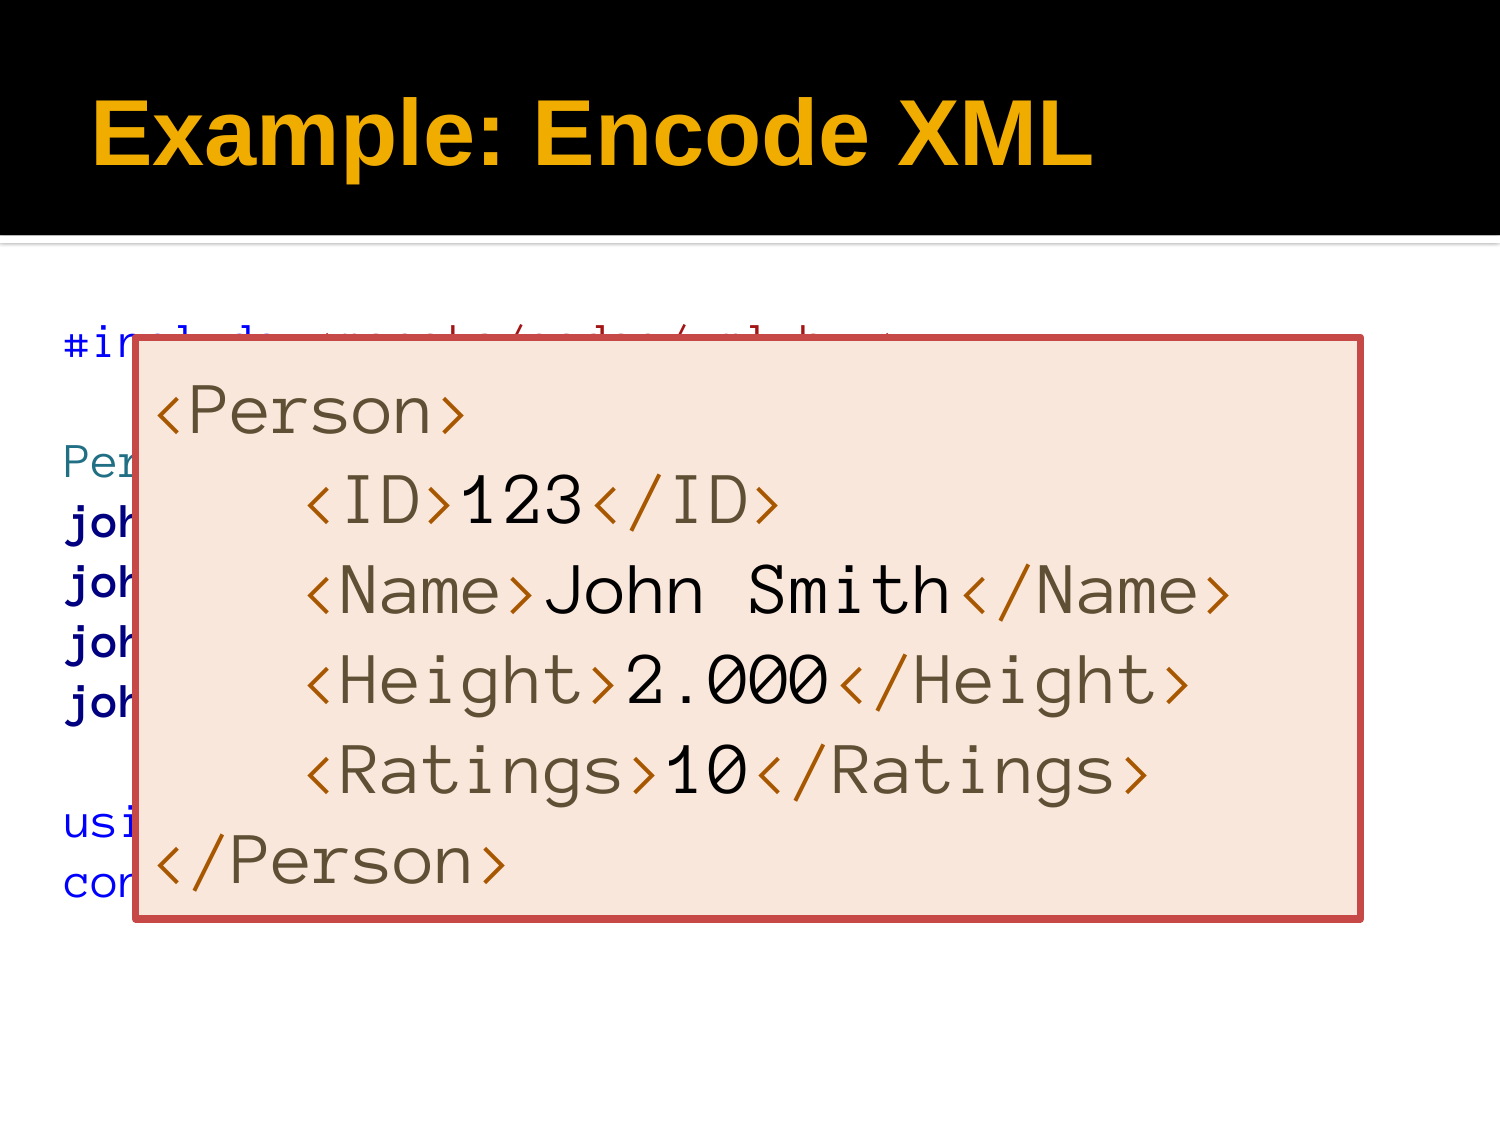

# Example: Encode XML
#include <moneta/codec/xml.hxx>

Person john = moneta::make_entity<Person>();
john.ID = 123;
john.Name = "John Smith";
john.Height = 2.00;
john.Ratings = 3;

using namespace moneta::codec;
const int result = encode<xml>(std::cout, john);

<Person>
	<ID>123</ID>
	<Name>John Smith</Name>
	<Height>2.000</Height>
	<Ratings>10</Ratings>
</Person>